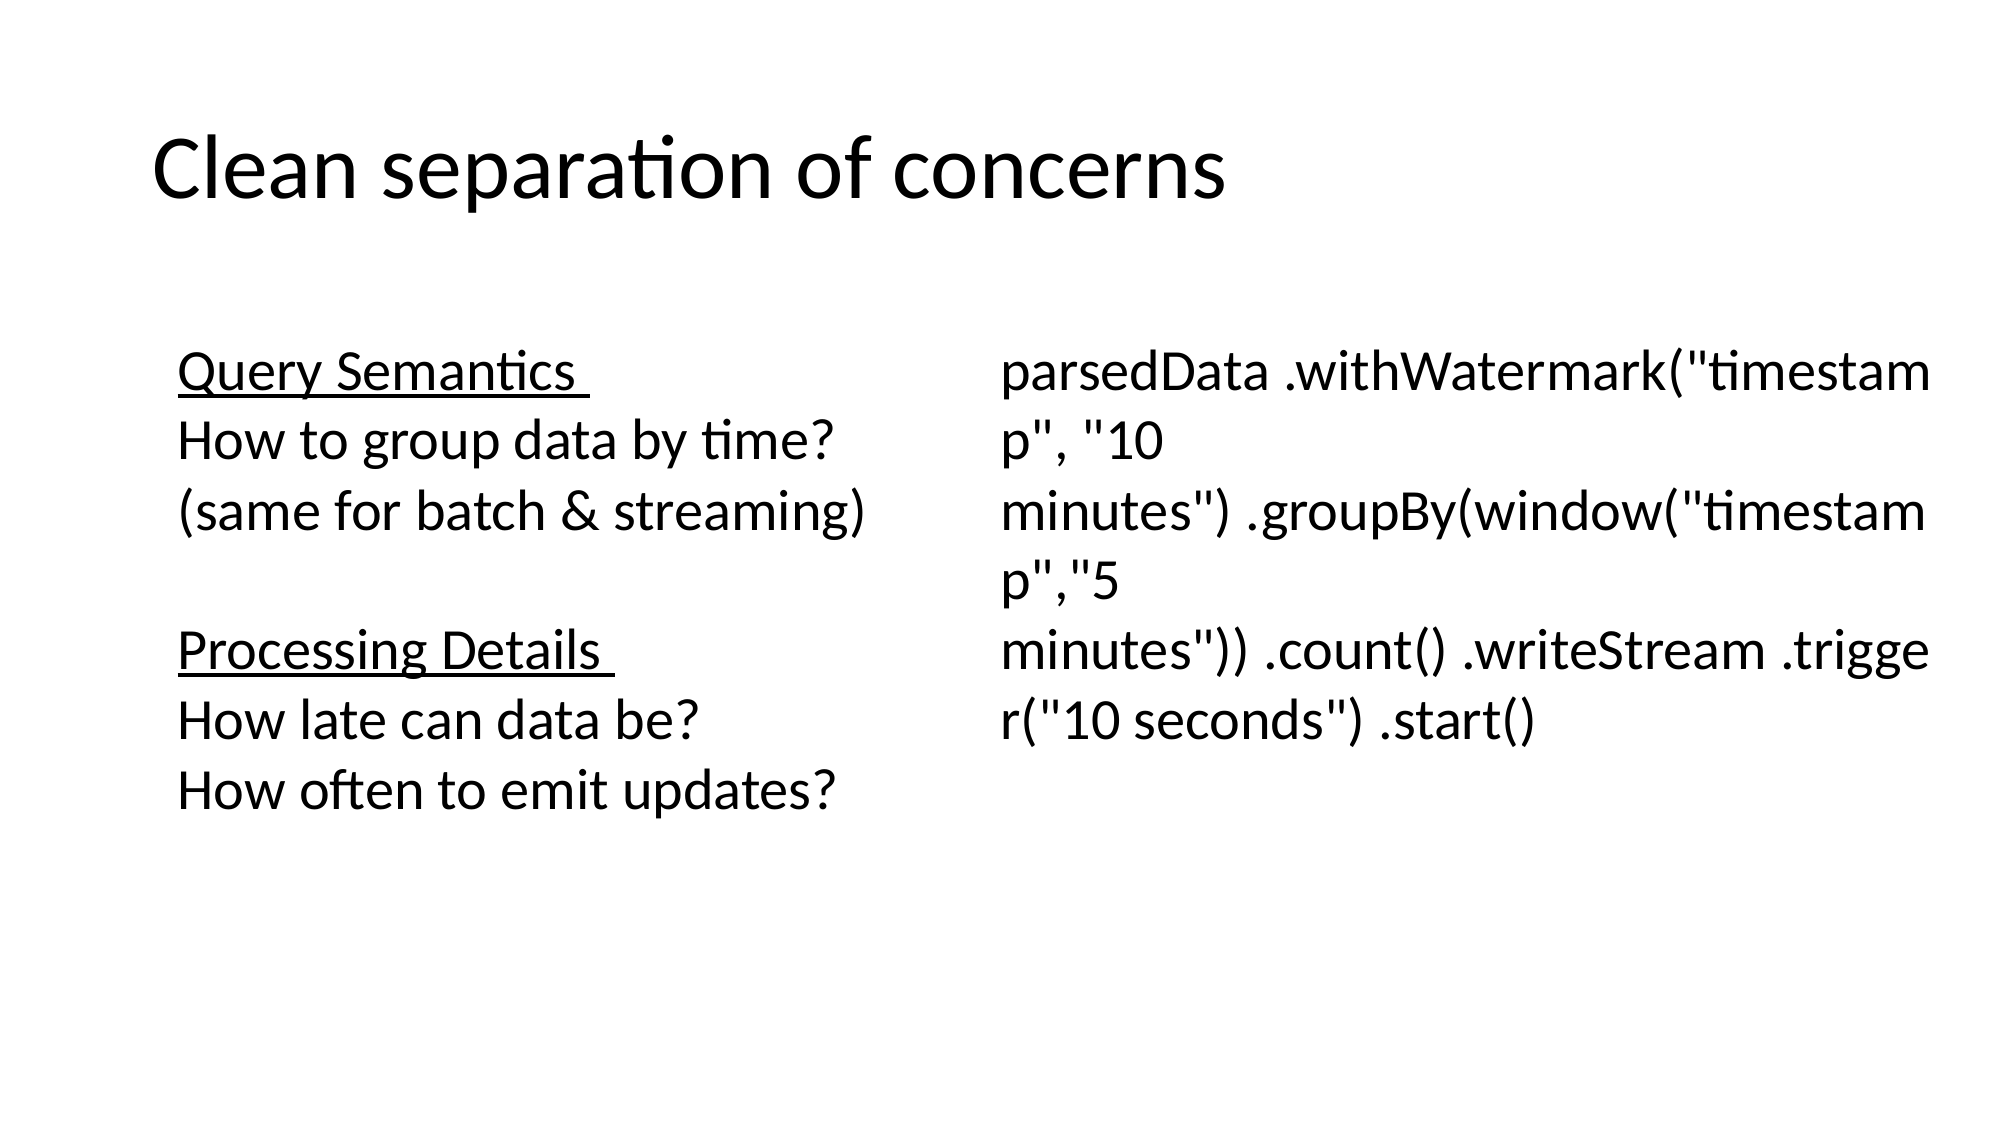

# Clean separation of concerns
Query Semantics
How to group data by time? (same for batch & streaming)

Processing Details
How late can data be?
How often to emit updates?
parsedData .withWatermark("timestamp", "10 minutes") .groupBy(window("timestamp","5 minutes")) .count() .writeStream .trigger("10 seconds") .start()